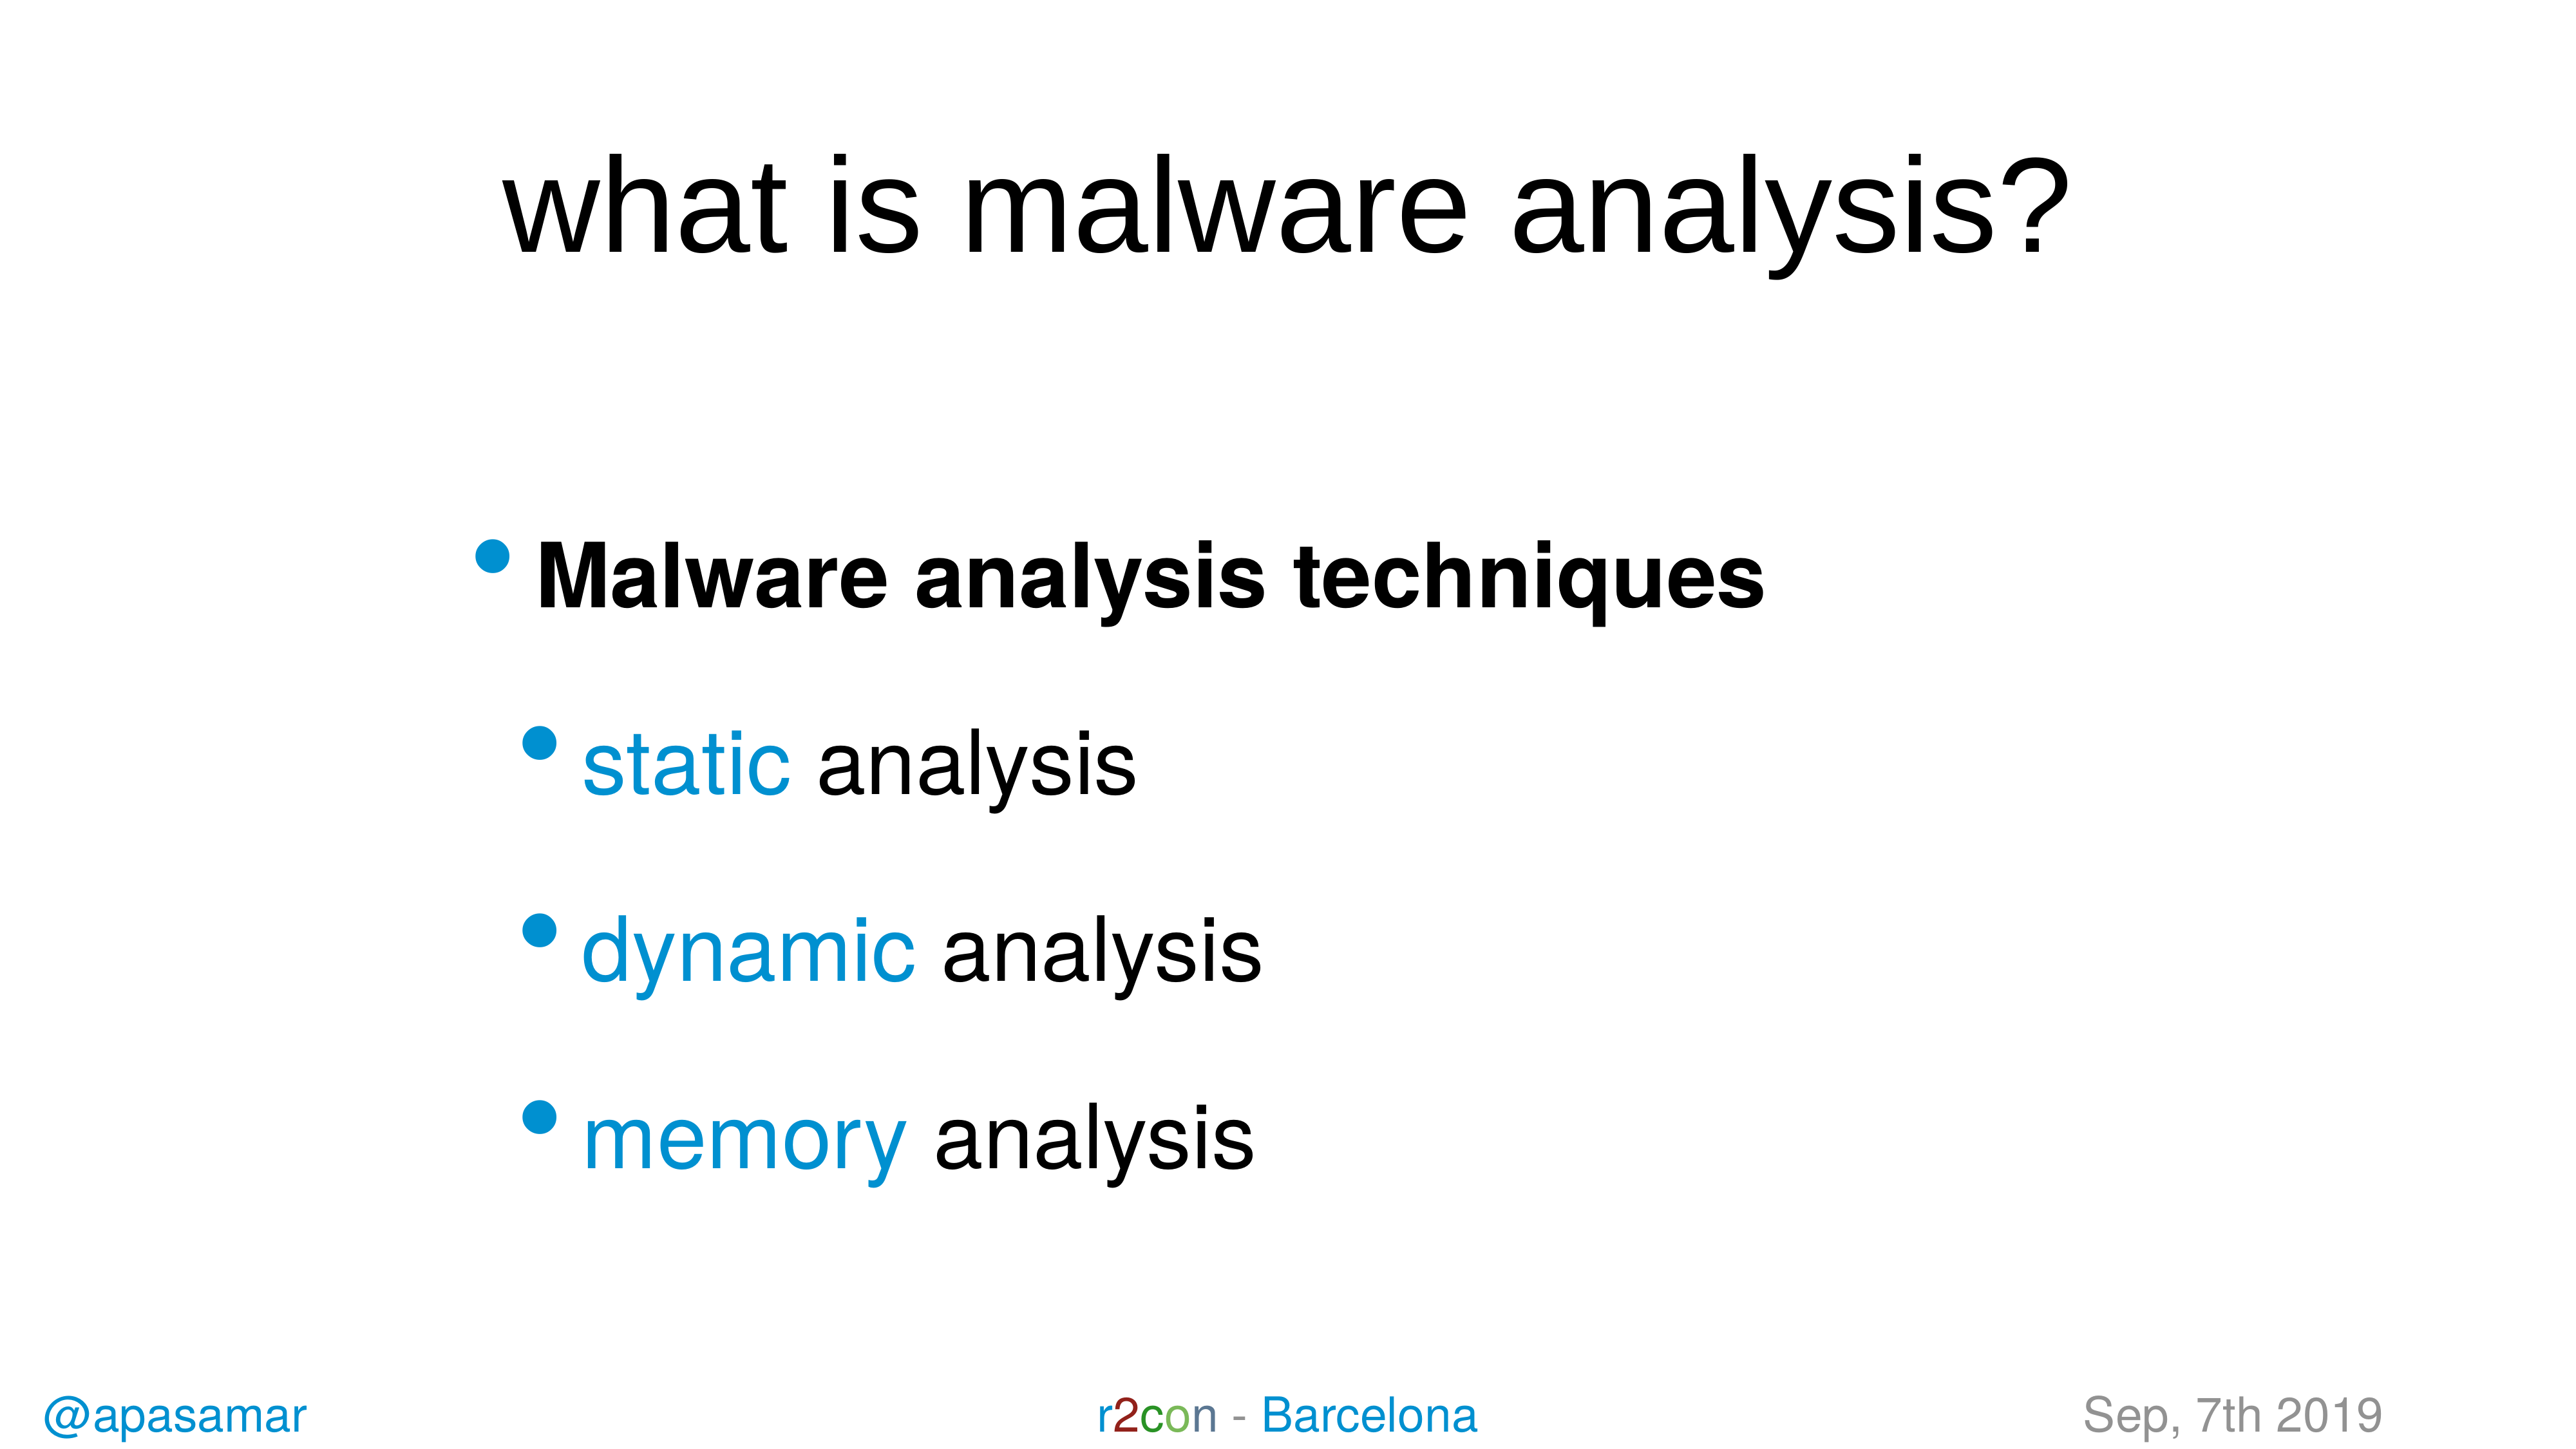

# what is malware analysis?
Malware analysis techniques
static analysis
dynamic analysis
memory analysis
13